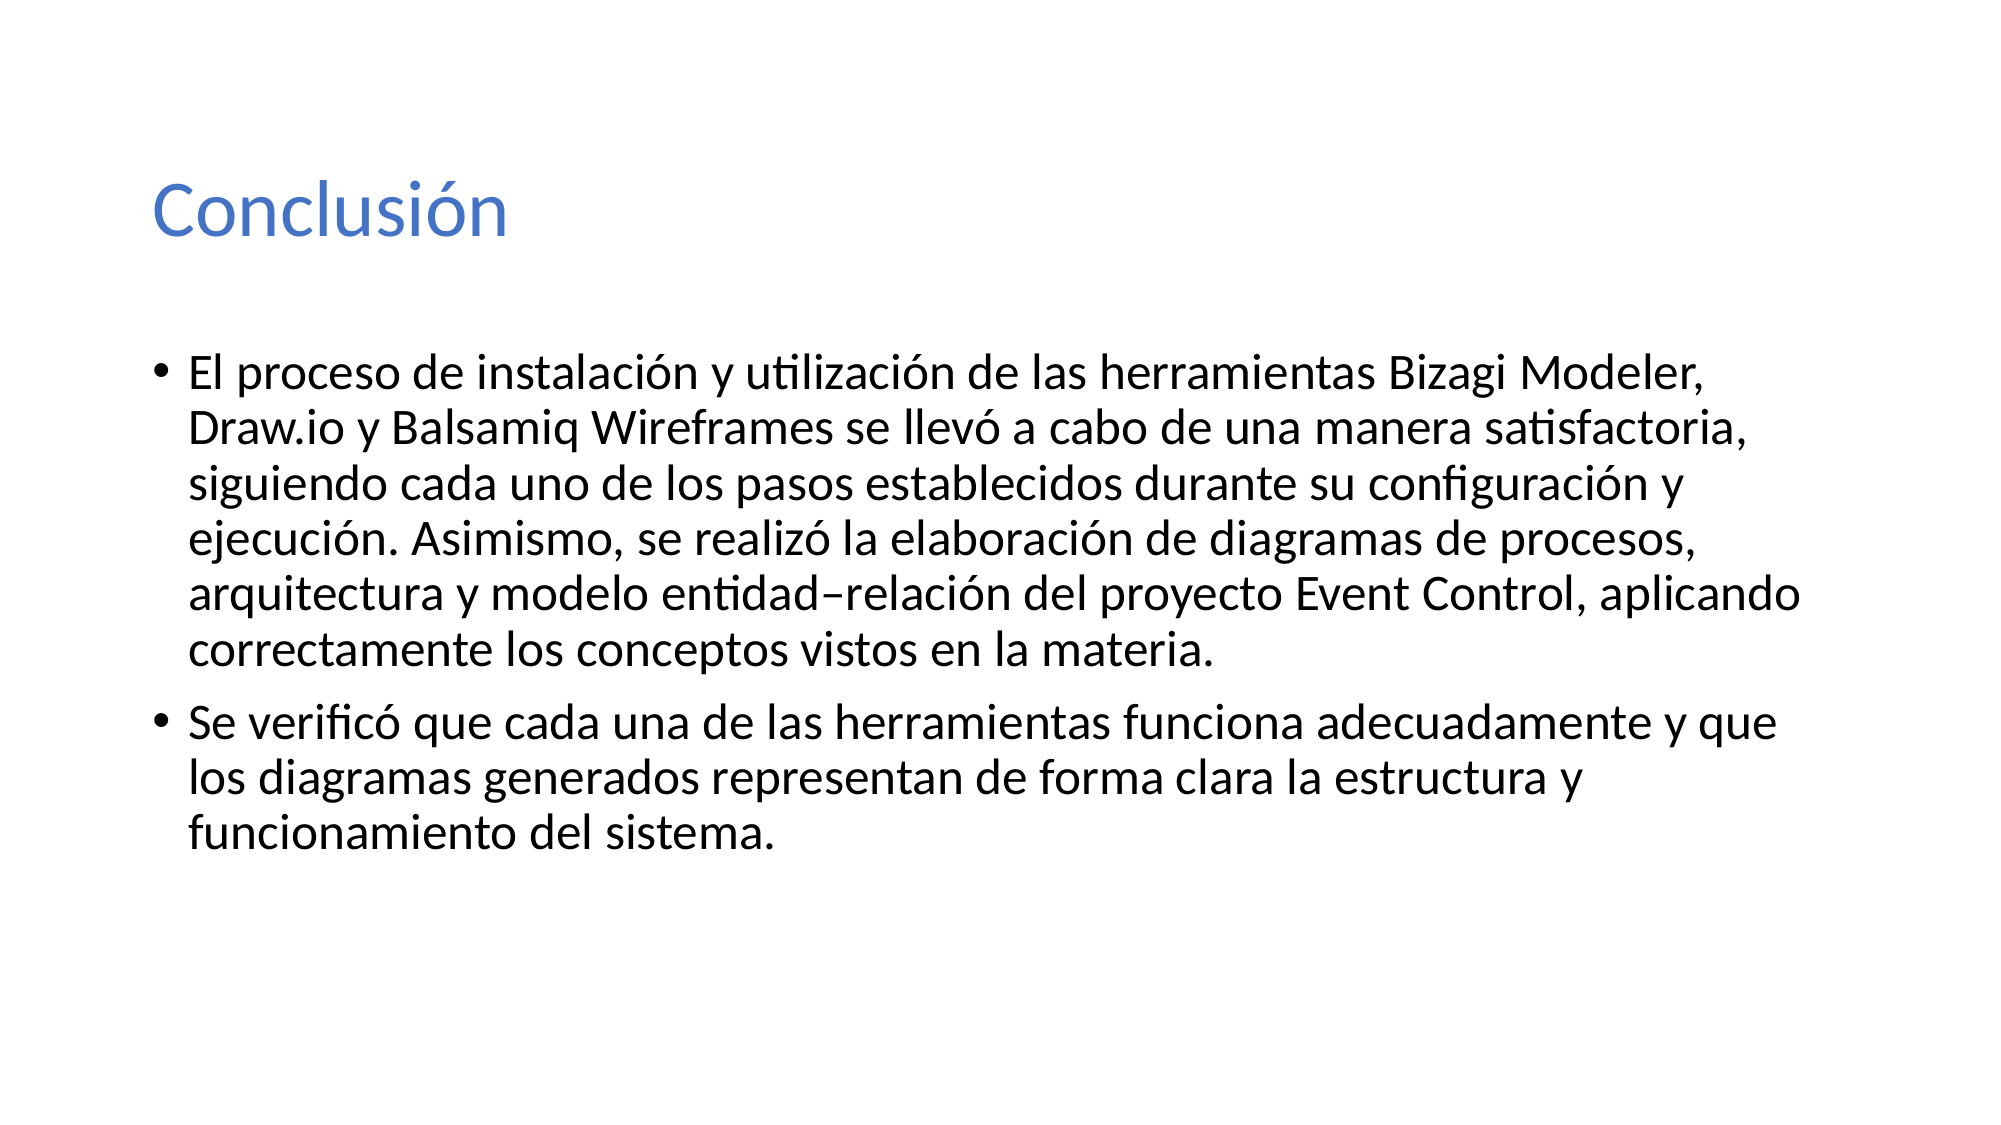

Conclusión

El proceso de instalación y utilización de las herramientas Bizagi Modeler, Draw.io y Balsamiq Wireframes se llevó a cabo de una manera satisfactoria, siguiendo cada uno de los pasos establecidos durante su configuración y ejecución. Asimismo, se realizó la elaboración de diagramas de procesos, arquitectura y modelo entidad–relación del proyecto Event Control, aplicando correctamente los conceptos vistos en la materia.
Se verificó que cada una de las herramientas funciona adecuadamente y que los diagramas generados representan de forma clara la estructura y funcionamiento del sistema.